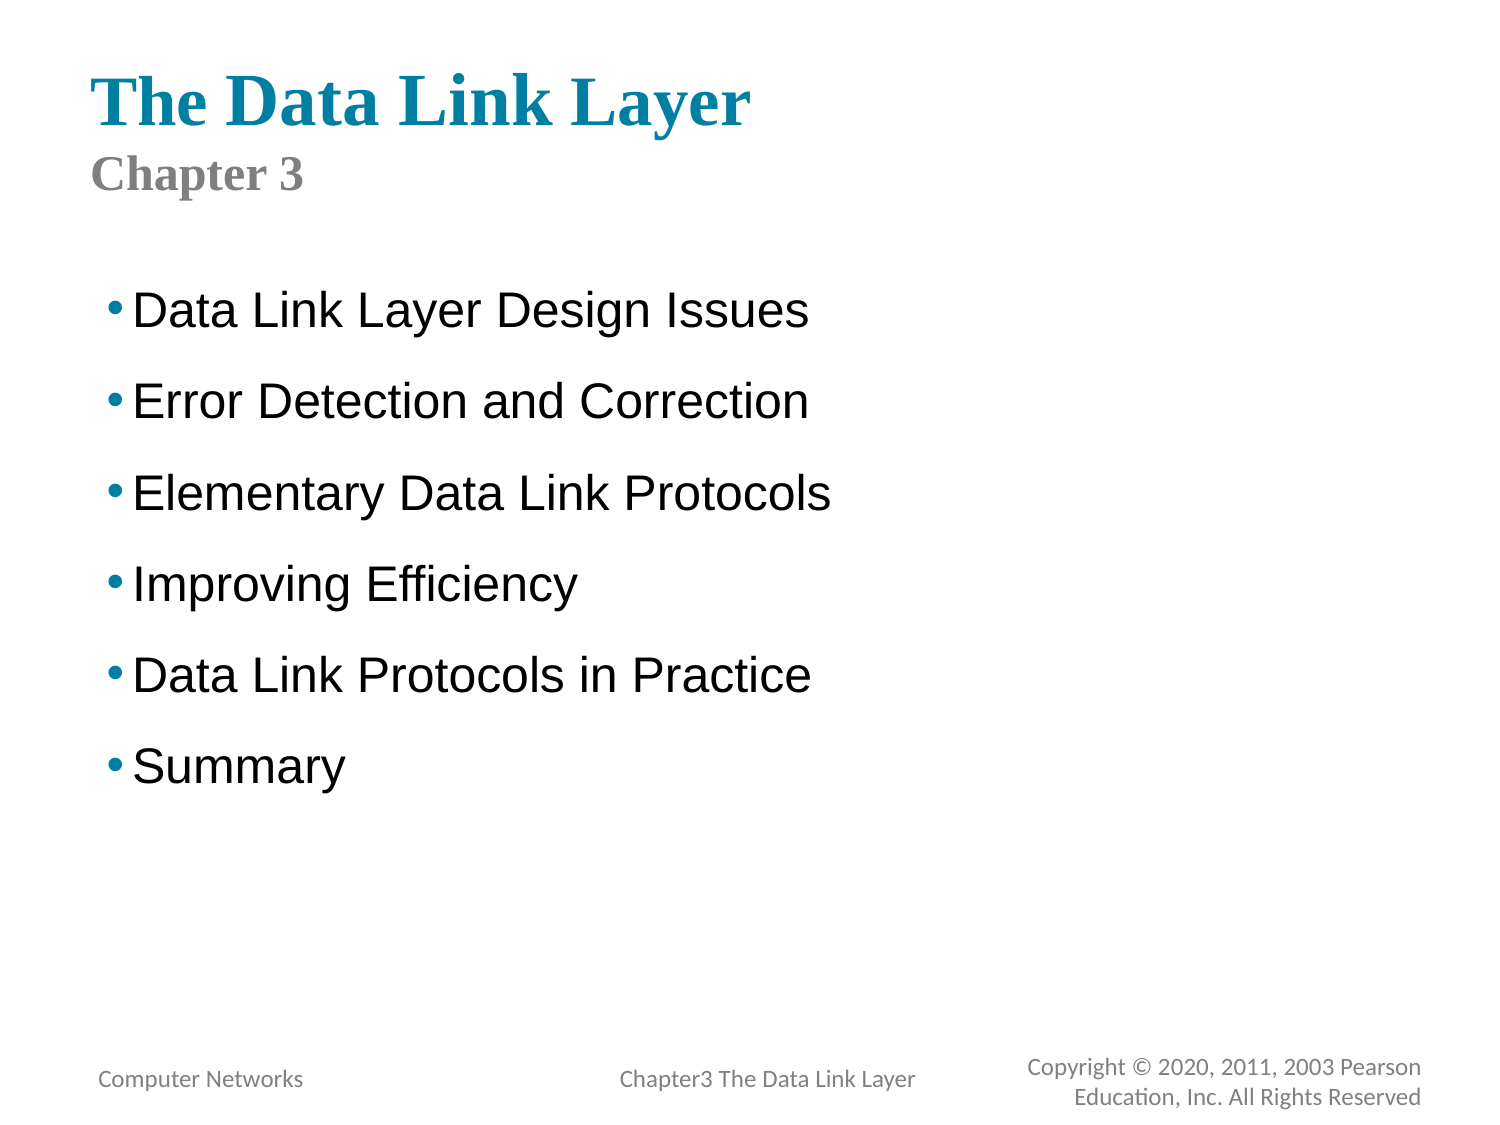

# The Data Link Layer Chapter 3
Data Link Layer Design Issues
Error Detection and Correction
Elementary Data Link Protocols
Improving Efficiency
Data Link Protocols in Practice
Summary